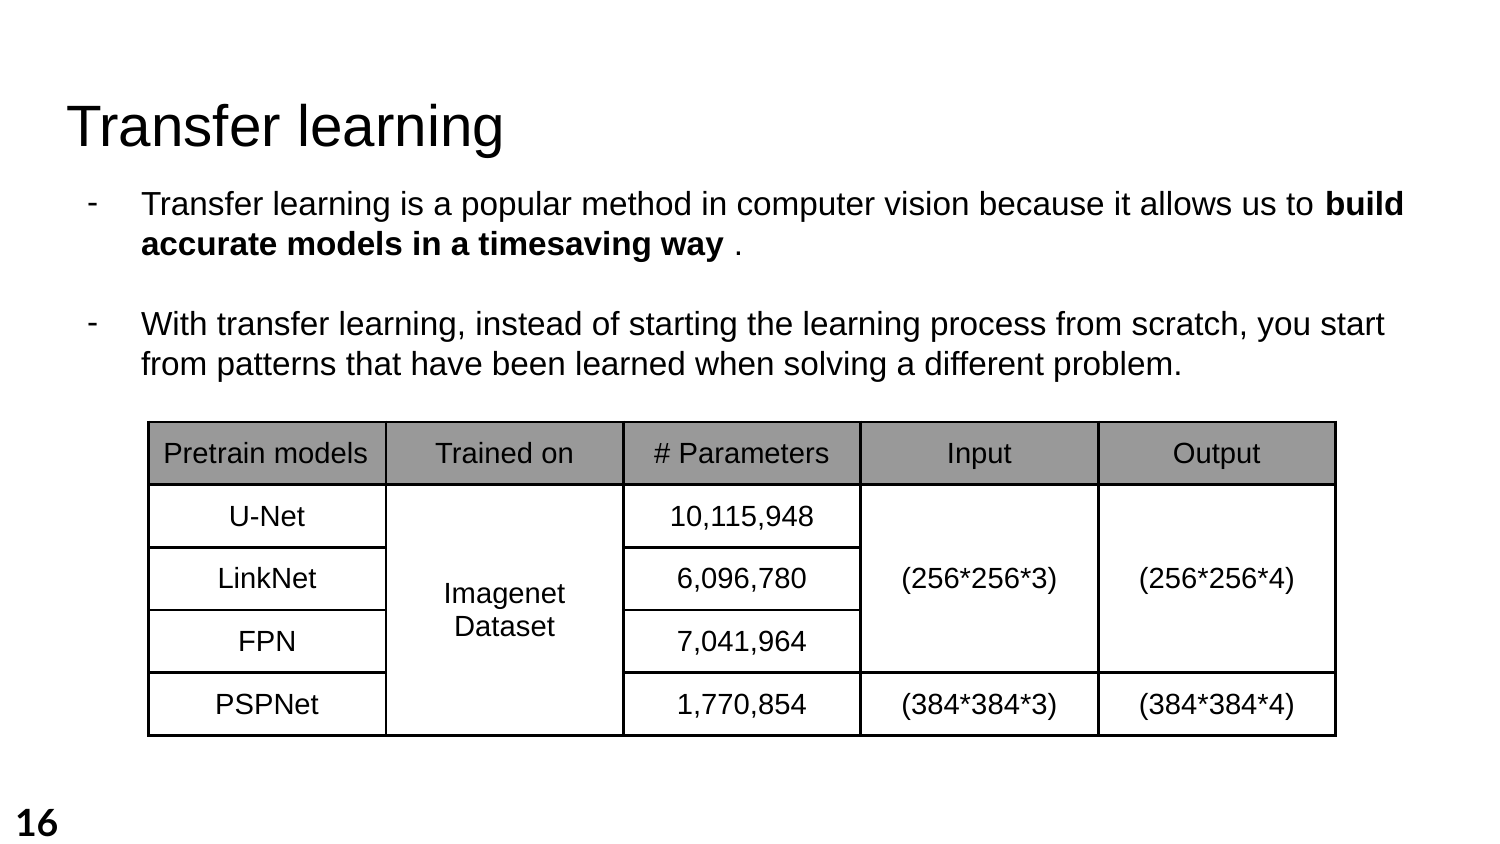

# Transfer learning
Transfer learning is a popular method in computer vision because it allows us to build accurate models in a timesaving way .

With transfer learning, instead of starting the learning process from scratch, you start from patterns that have been learned when solving a different problem.
| Pretrain models | Trained on | # Parameters | Input | Output |
| --- | --- | --- | --- | --- |
| U-Net | Imagenet Dataset | 10,115,948 | (256\*256\*3) | (256\*256\*4) |
| LinkNet |  | 6,096,780 |  |  |
| FPN |  | 7,041,964 |  |  |
| PSPNet |  | 1,770,854 | (384\*384\*3) | (384\*384\*4) |
16